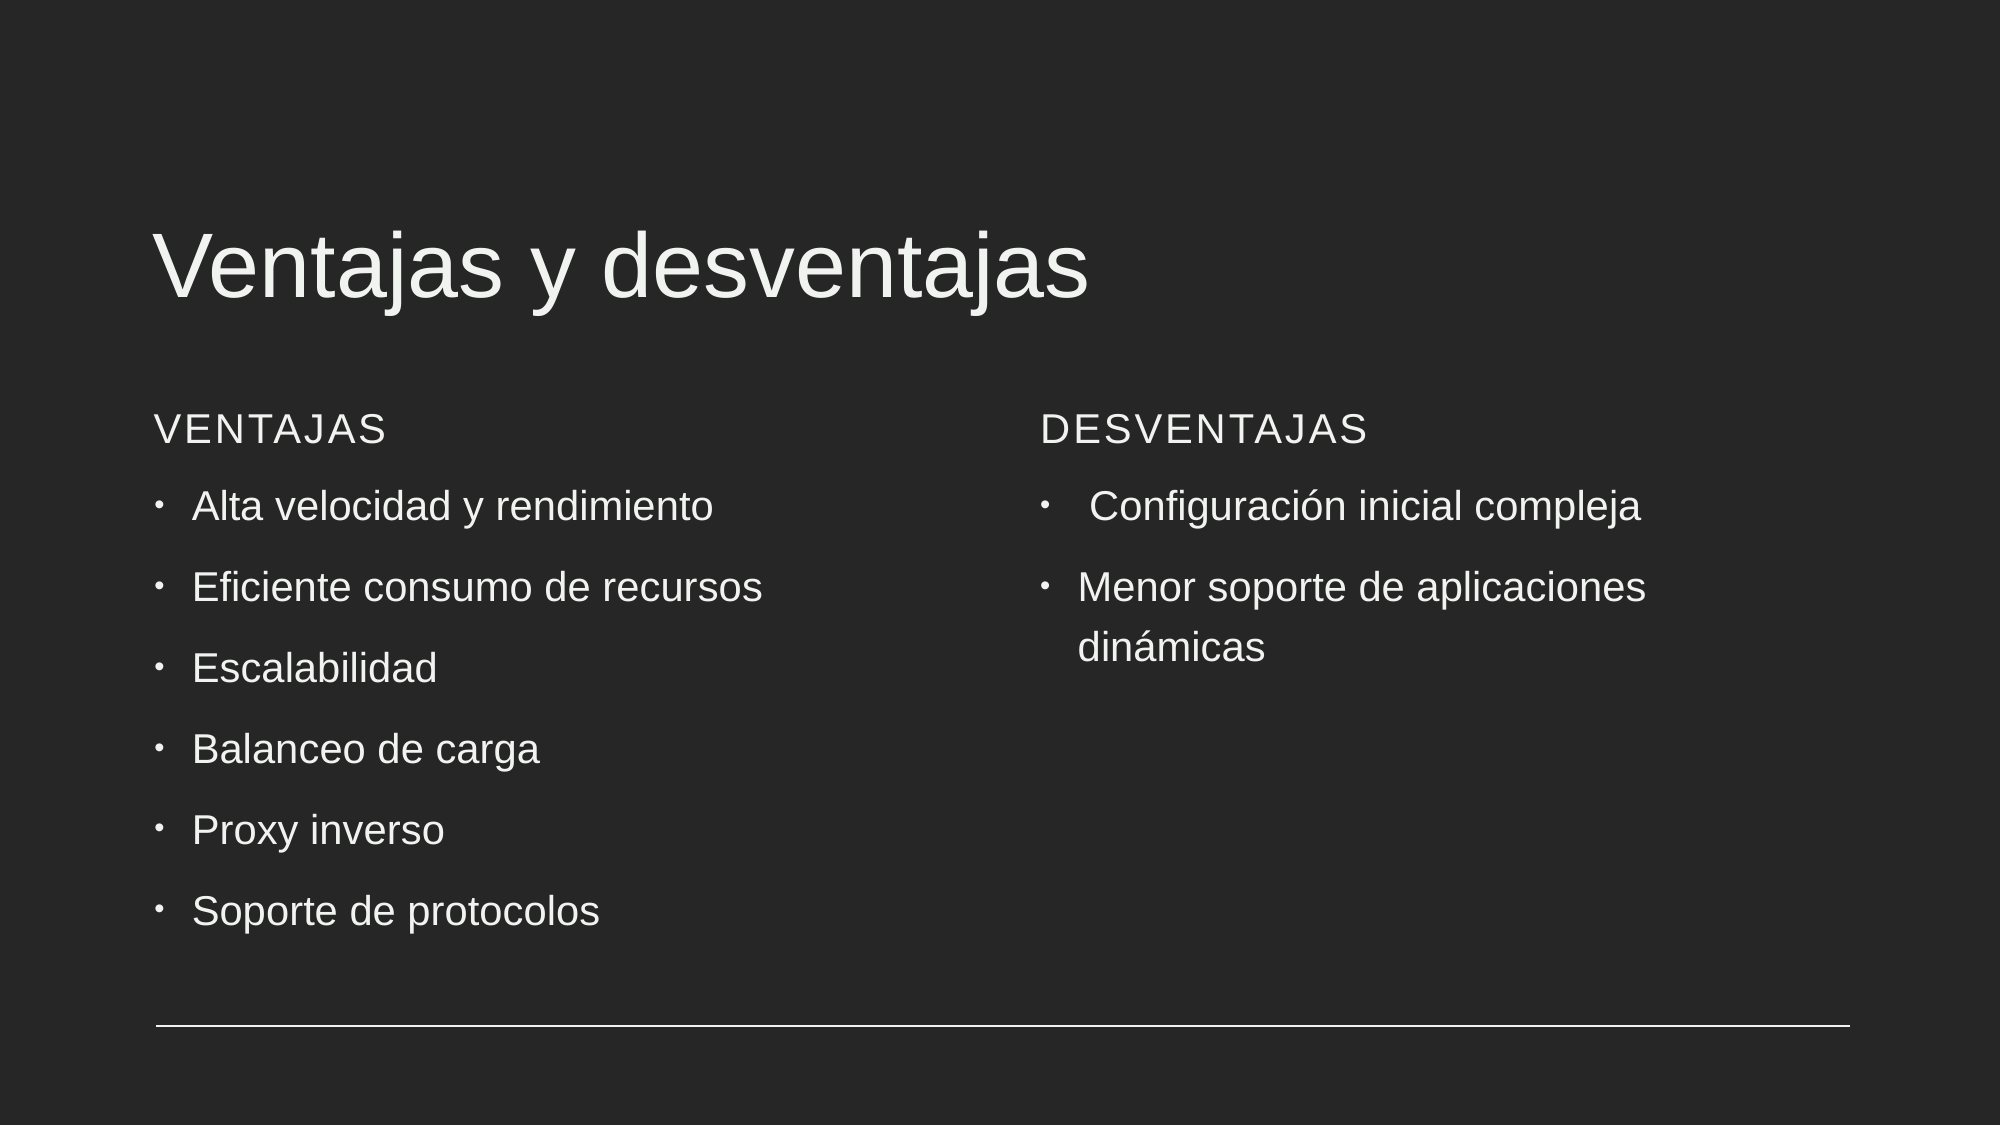

# Ventajas y desventajas
Ventajas
desventajas
Alta velocidad y rendimiento
Eficiente consumo de recursos
Escalabilidad
Balanceo de carga
Proxy inverso
Soporte de protocolos
 Configuración inicial compleja
Menor soporte de aplicaciones dinámicas